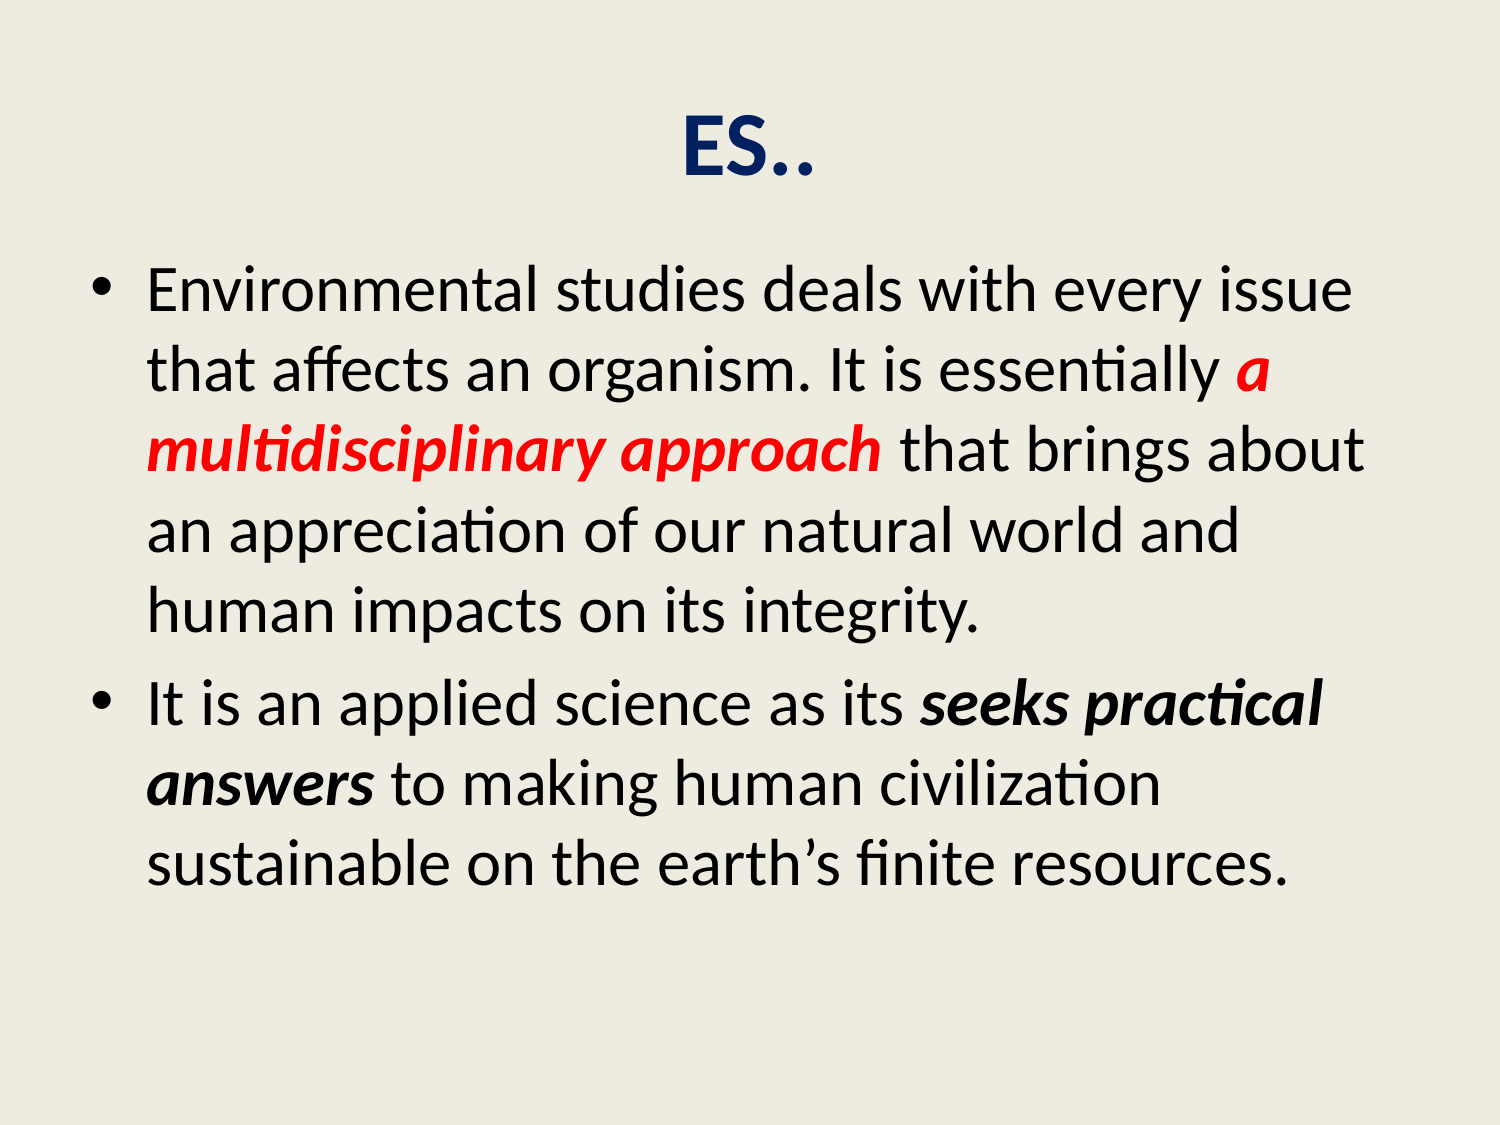

# ES..
Environmental studies deals with every issue that affects an organism. It is essentially a multidisciplinary approach that brings about an appreciation of our natural world and human impacts on its integrity.
It is an applied science as its seeks practical answers to making human civilization sustainable on the earth’s finite resources.